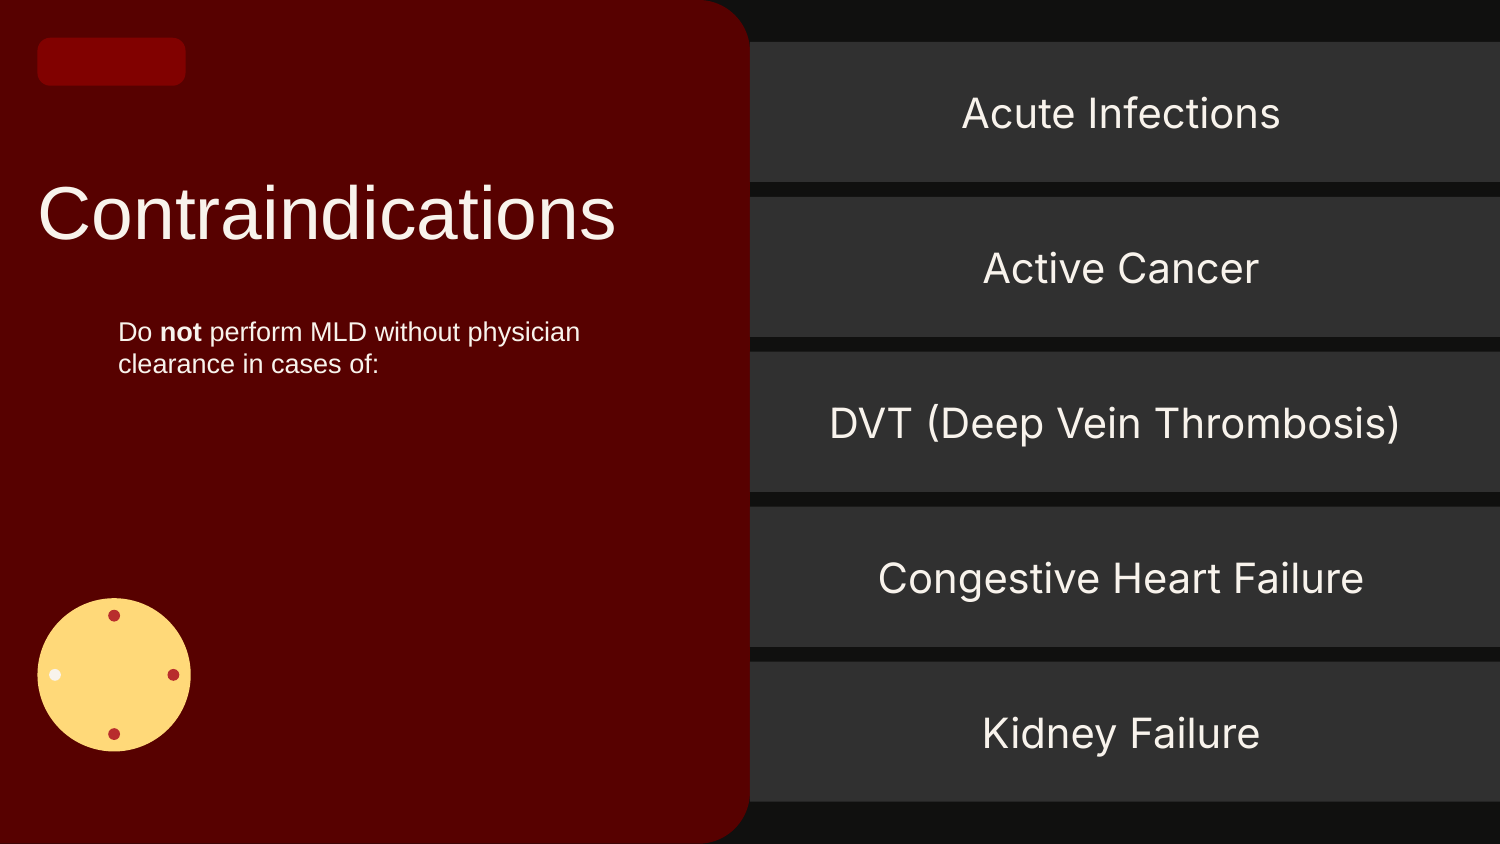

Acute Infections
# Contraindications

Active Cancer
Do not perform MLD without physician clearance in cases of:

DVT (Deep Vein Thrombosis)

Congestive Heart Failure

Kidney Failure